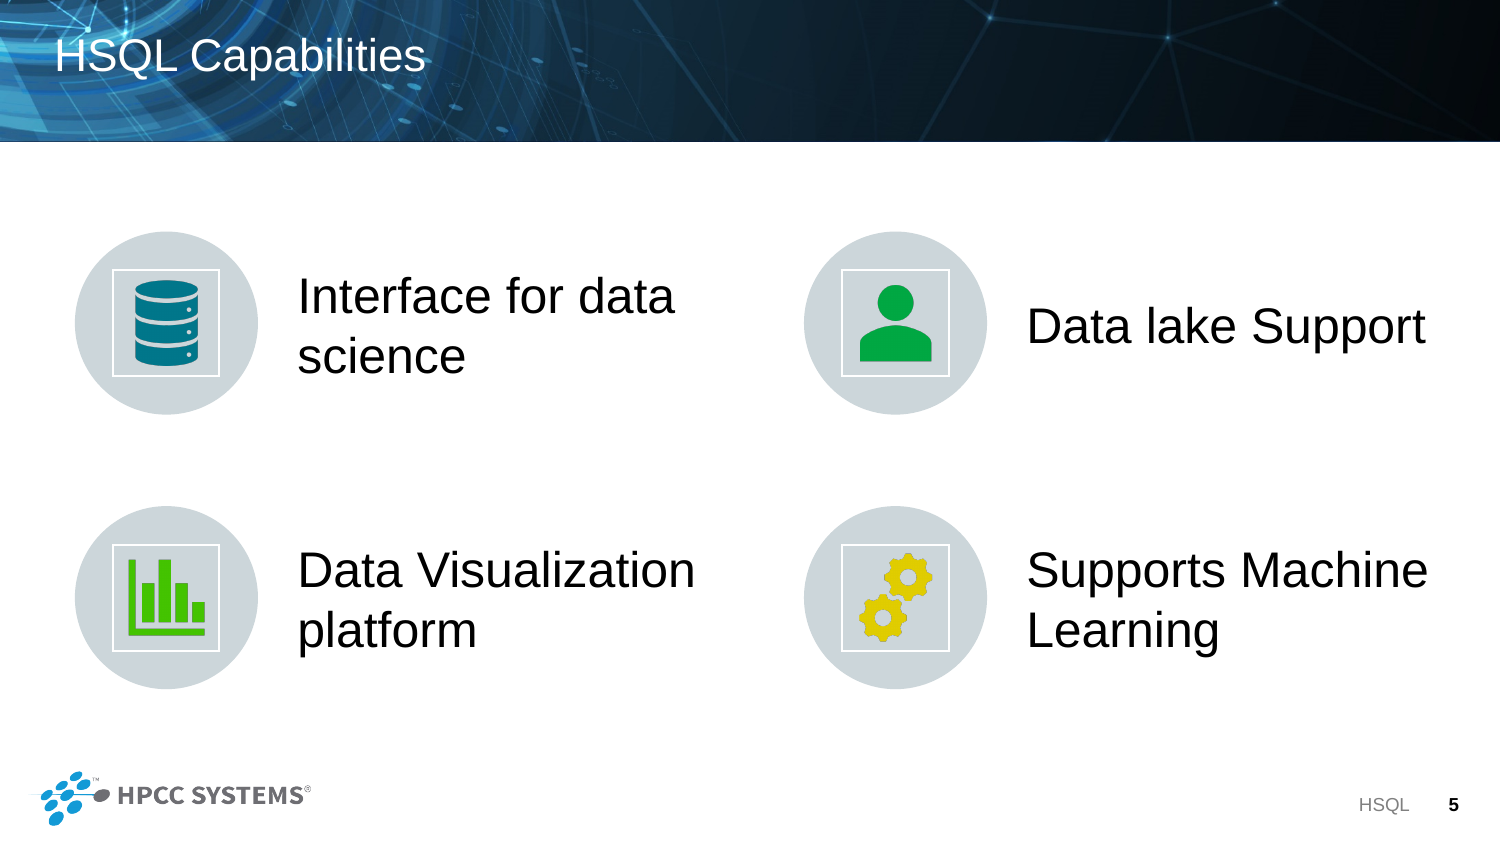

# HSQL Capabilities
Interface for data science
Data lake Support
Data Visualization platform
Supports Machine Learning
HSQL
5